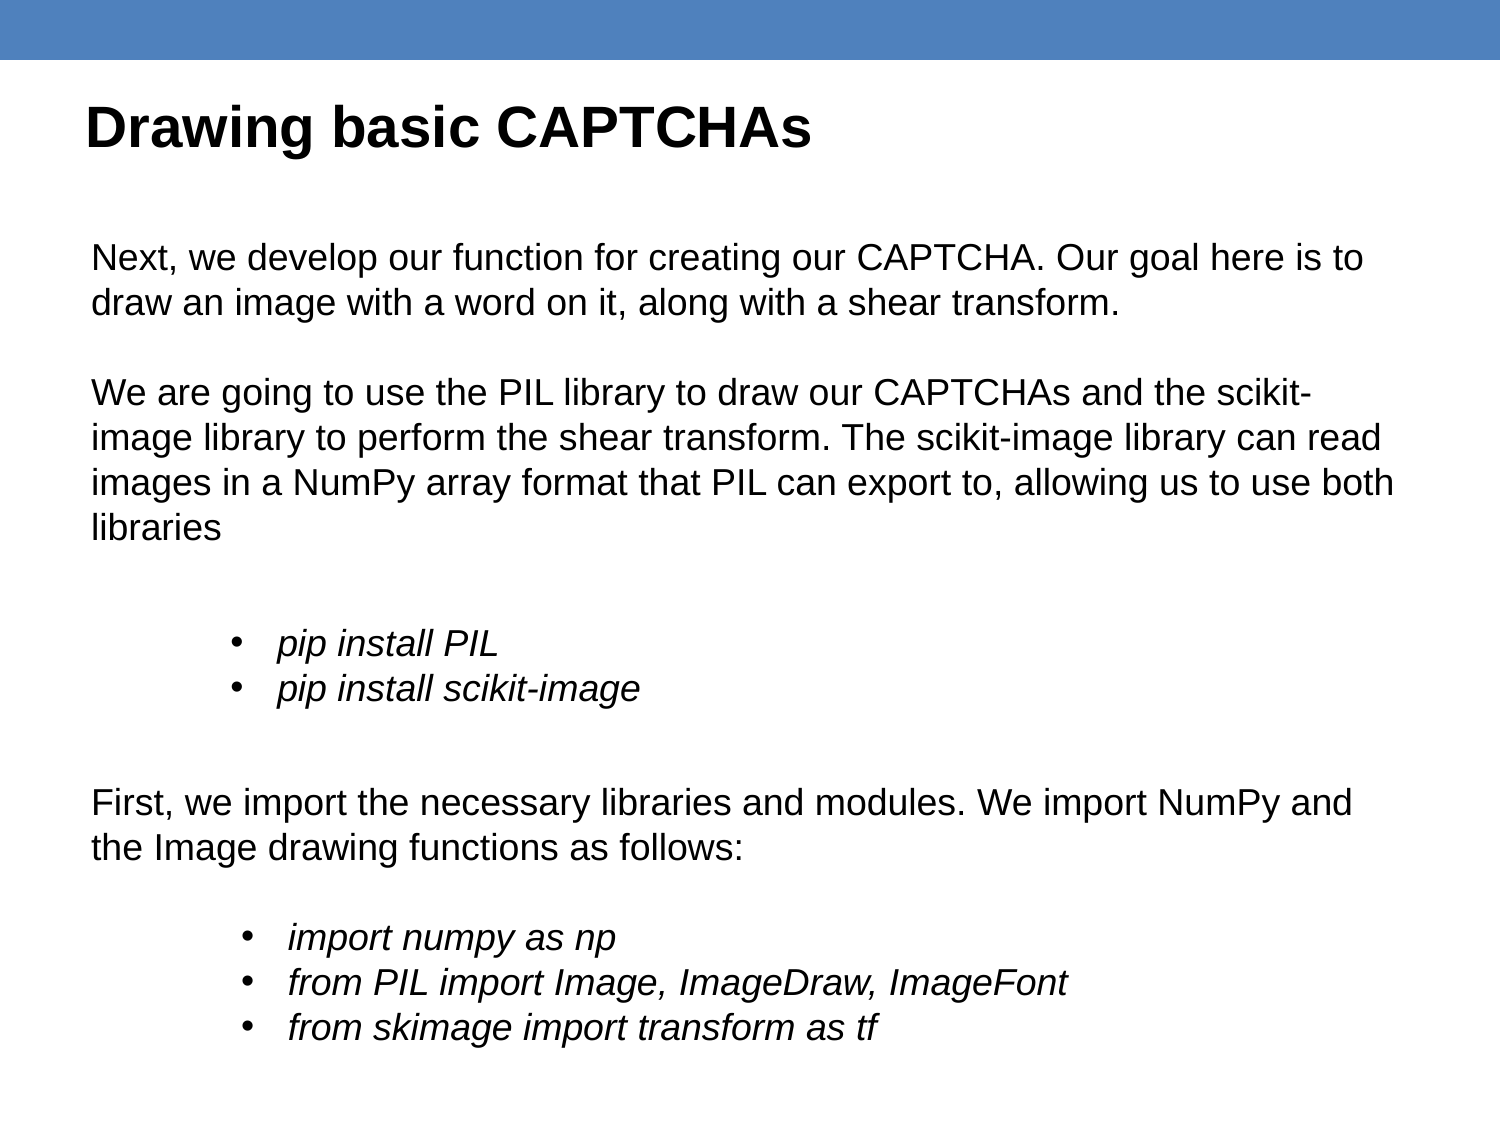

Drawing basic CAPTCHAs
Next, we develop our function for creating our CAPTCHA. Our goal here is to
draw an image with a word on it, along with a shear transform.

We are going to use the PIL library to draw our CAPTCHAs and the scikit-image library to perform the shear transform. The scikit-image library can read images in a NumPy array format that PIL can export to, allowing us to use both libraries
pip install PIL
pip install scikit-image
First, we import the necessary libraries and modules. We import NumPy and the Image drawing functions as follows:

import numpy as np
from PIL import Image, ImageDraw, ImageFont
from skimage import transform as tf